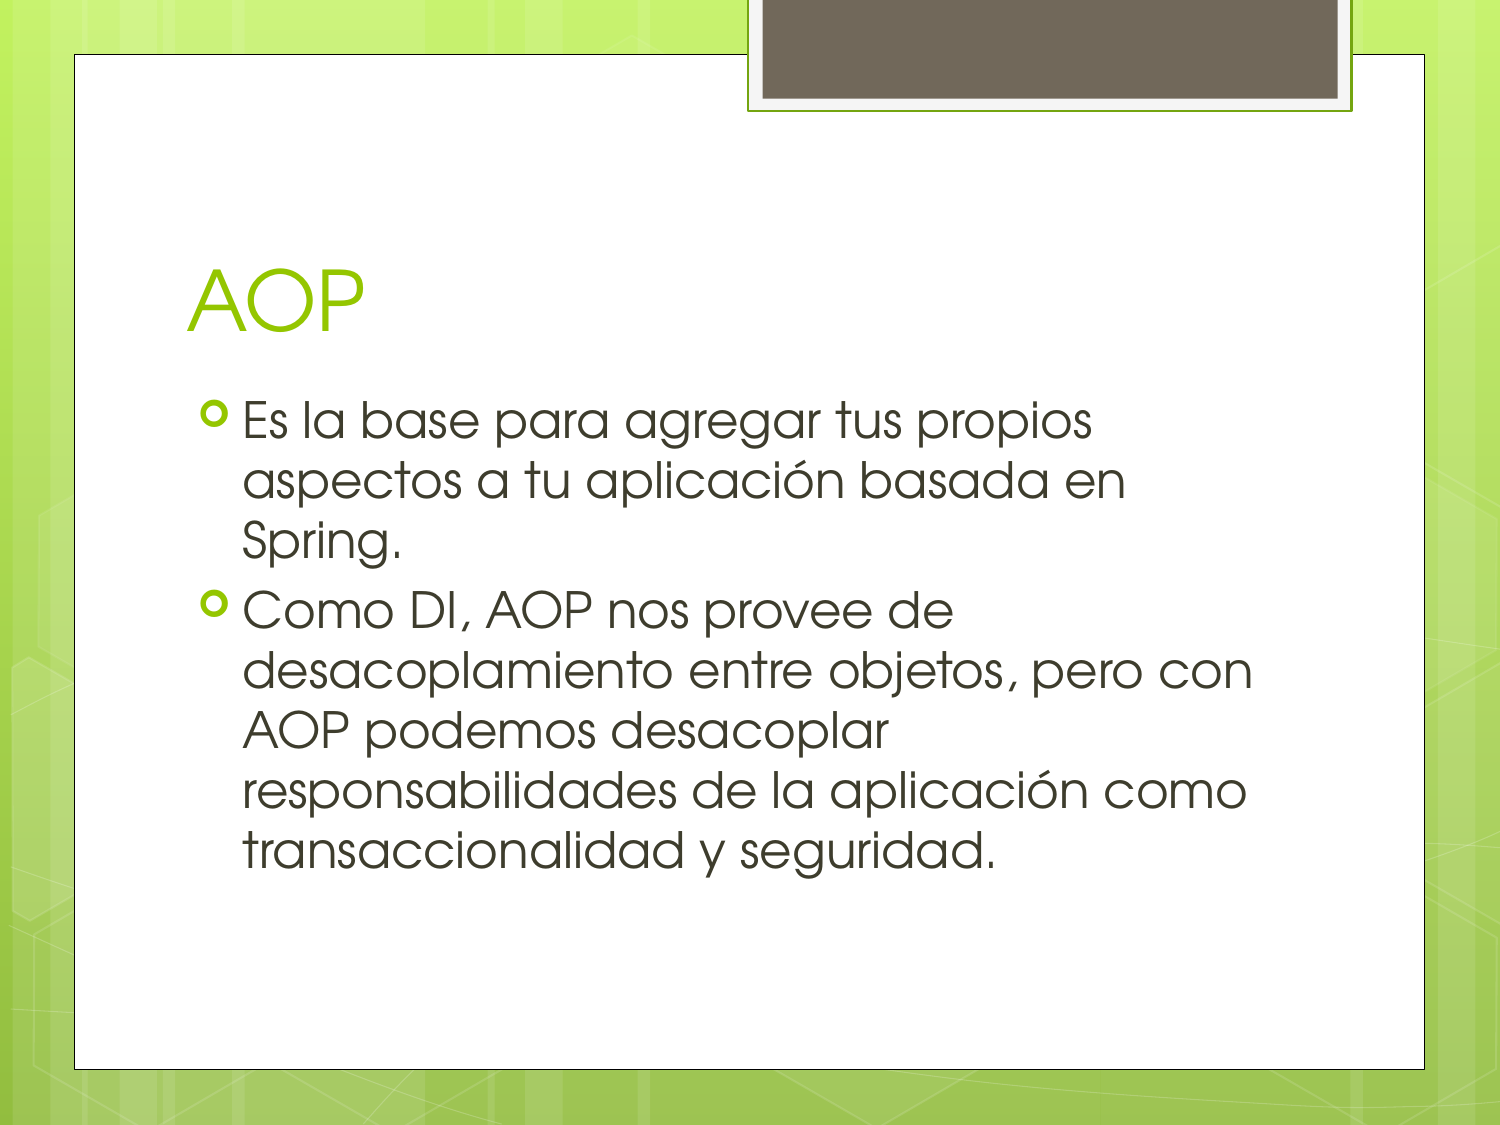

# AOP
Es la base para agregar tus propios aspectos a tu aplicación basada en Spring.
Como DI, AOP nos provee de desacoplamiento entre objetos, pero con AOP podemos desacoplar responsabilidades de la aplicación como transaccionalidad y seguridad.